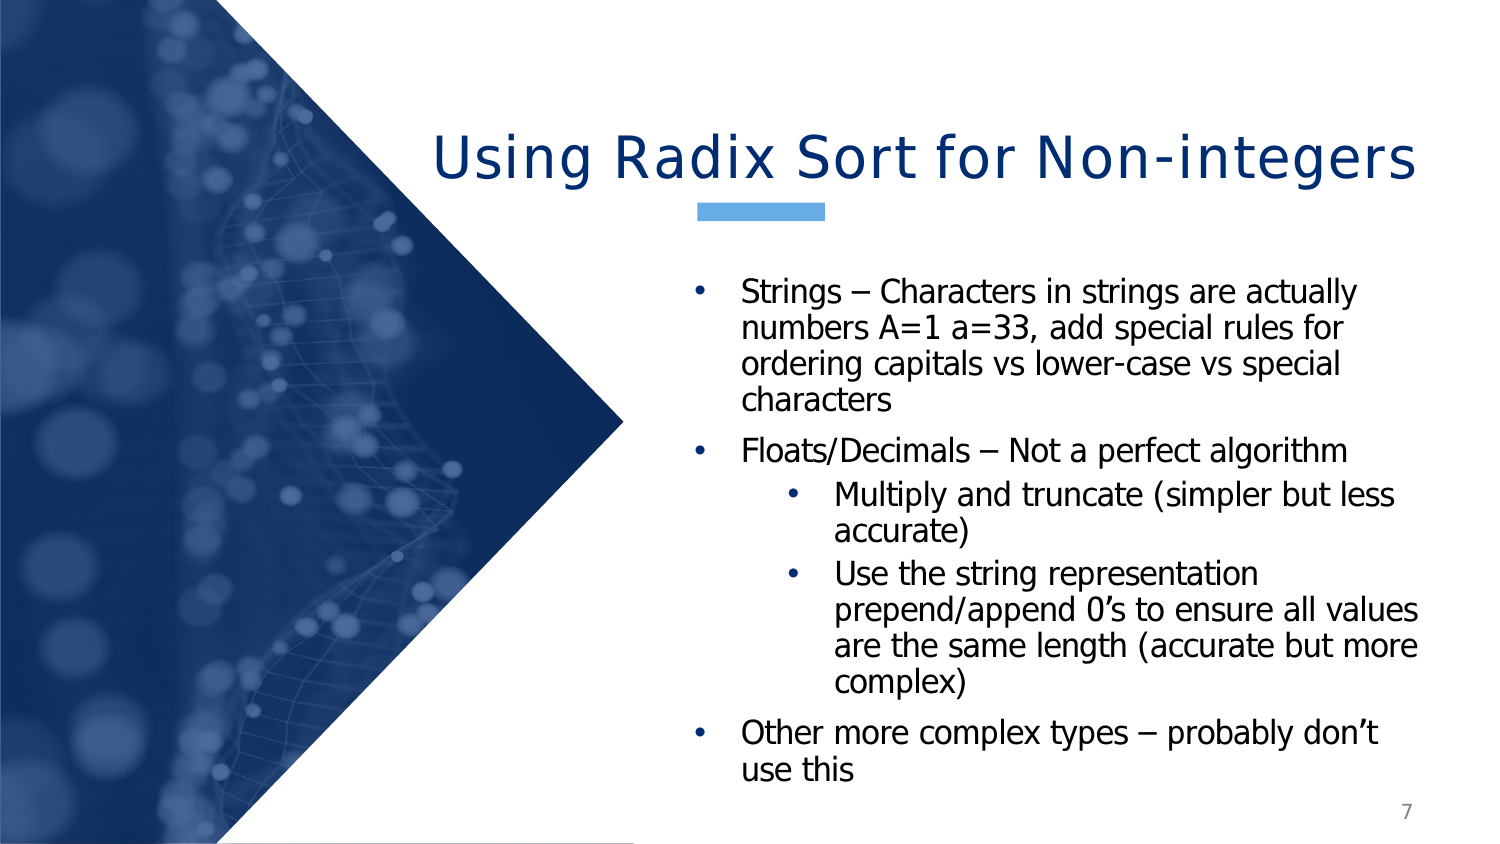

# Using Radix Sort for Non-integers
Strings – Characters in strings are actually numbers A=1 a=33, add special rules for ordering capitals vs lower-case vs special characters
Floats/Decimals – Not a perfect algorithm
Multiply and truncate (simpler but less accurate)
Use the string representation prepend/append 0’s to ensure all values are the same length (accurate but more complex)
Other more complex types – probably don’t use this